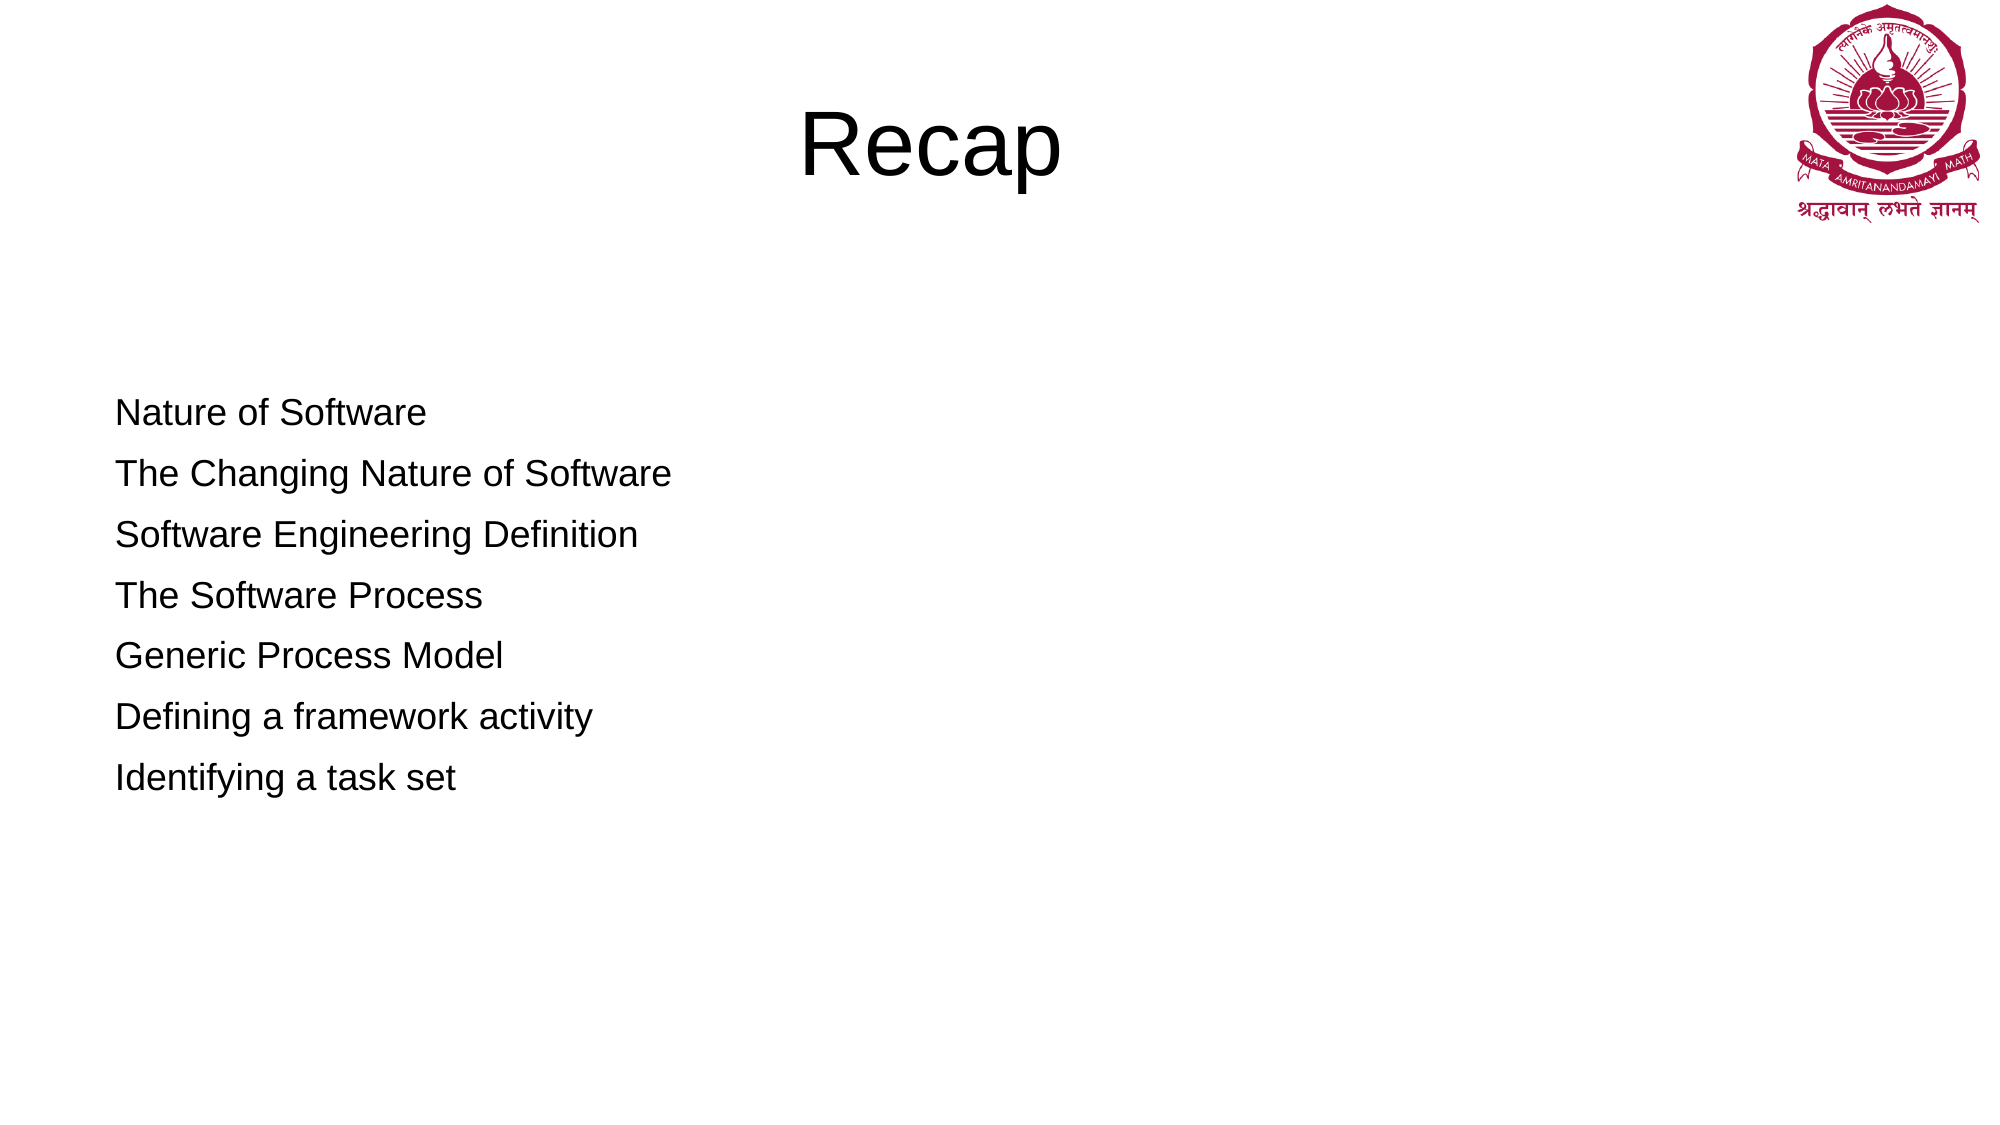

# Recap
|  |  |
| --- | --- |
|  |  |
| Nature of Software |  |
| The Changing Nature of Software |  |
| Software Engineering Definition |  |
| The Software Process |  |
| Generic Process Model |  |
| Defining a framework activity |  |
| Identifying a task set |  |